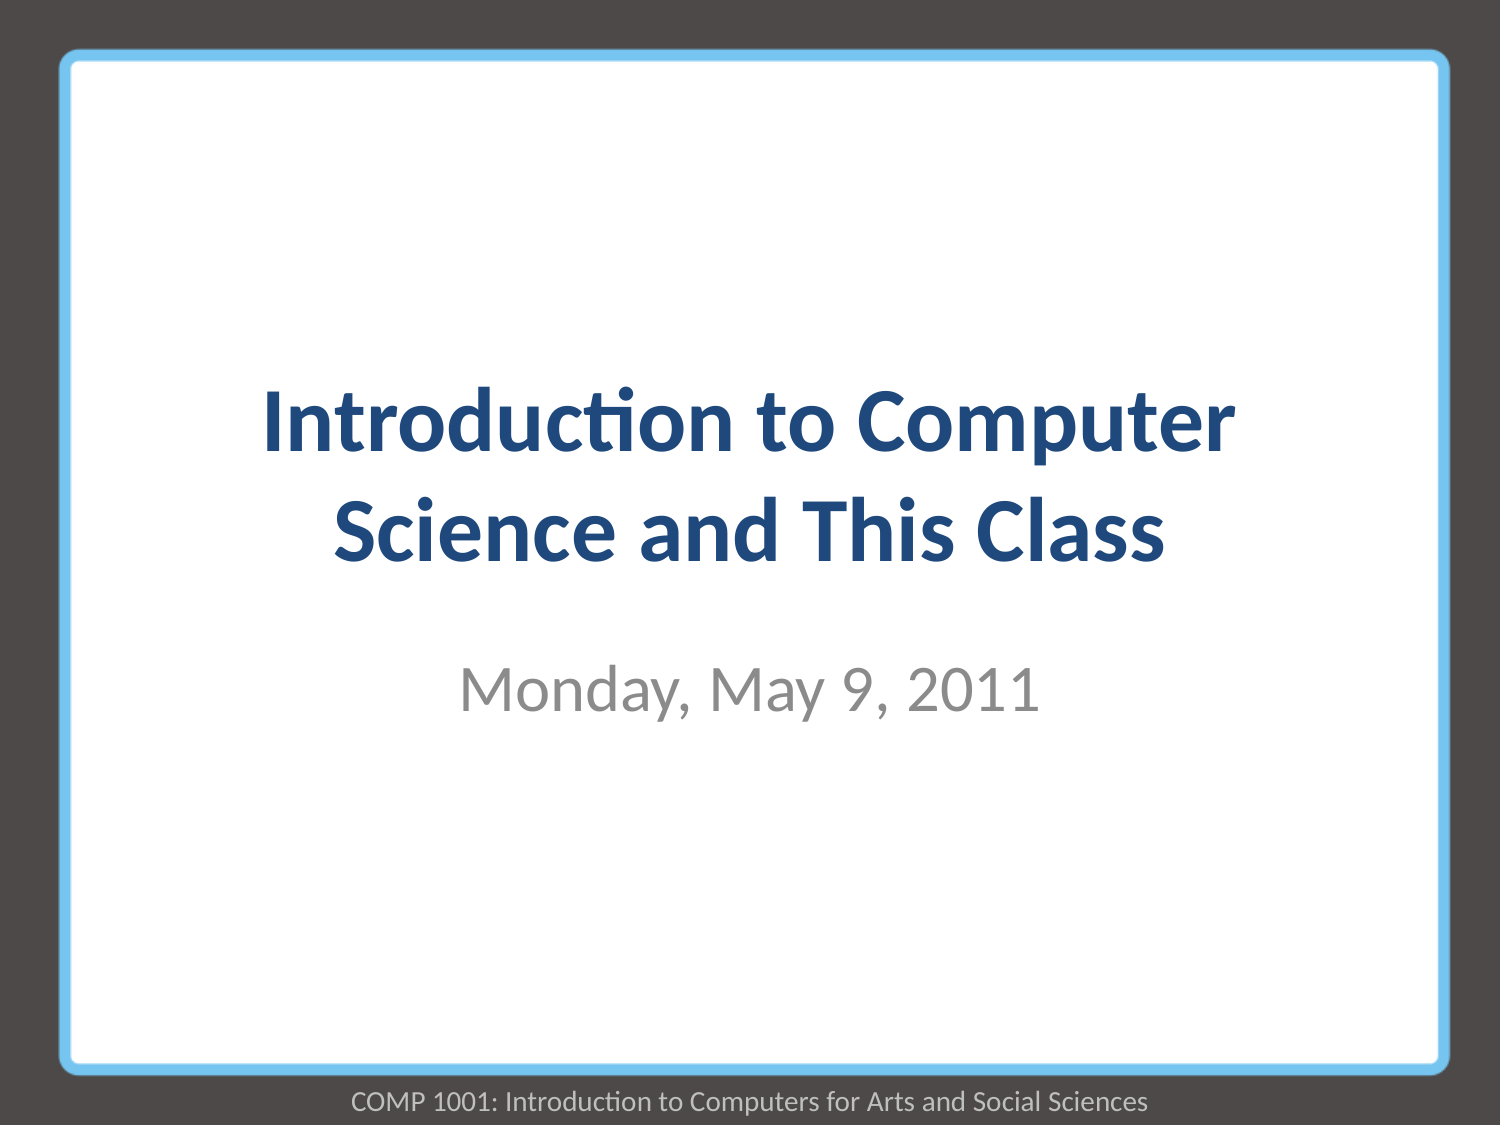

# Introduction to Computer Science and This Class
Monday, May 9, 2011